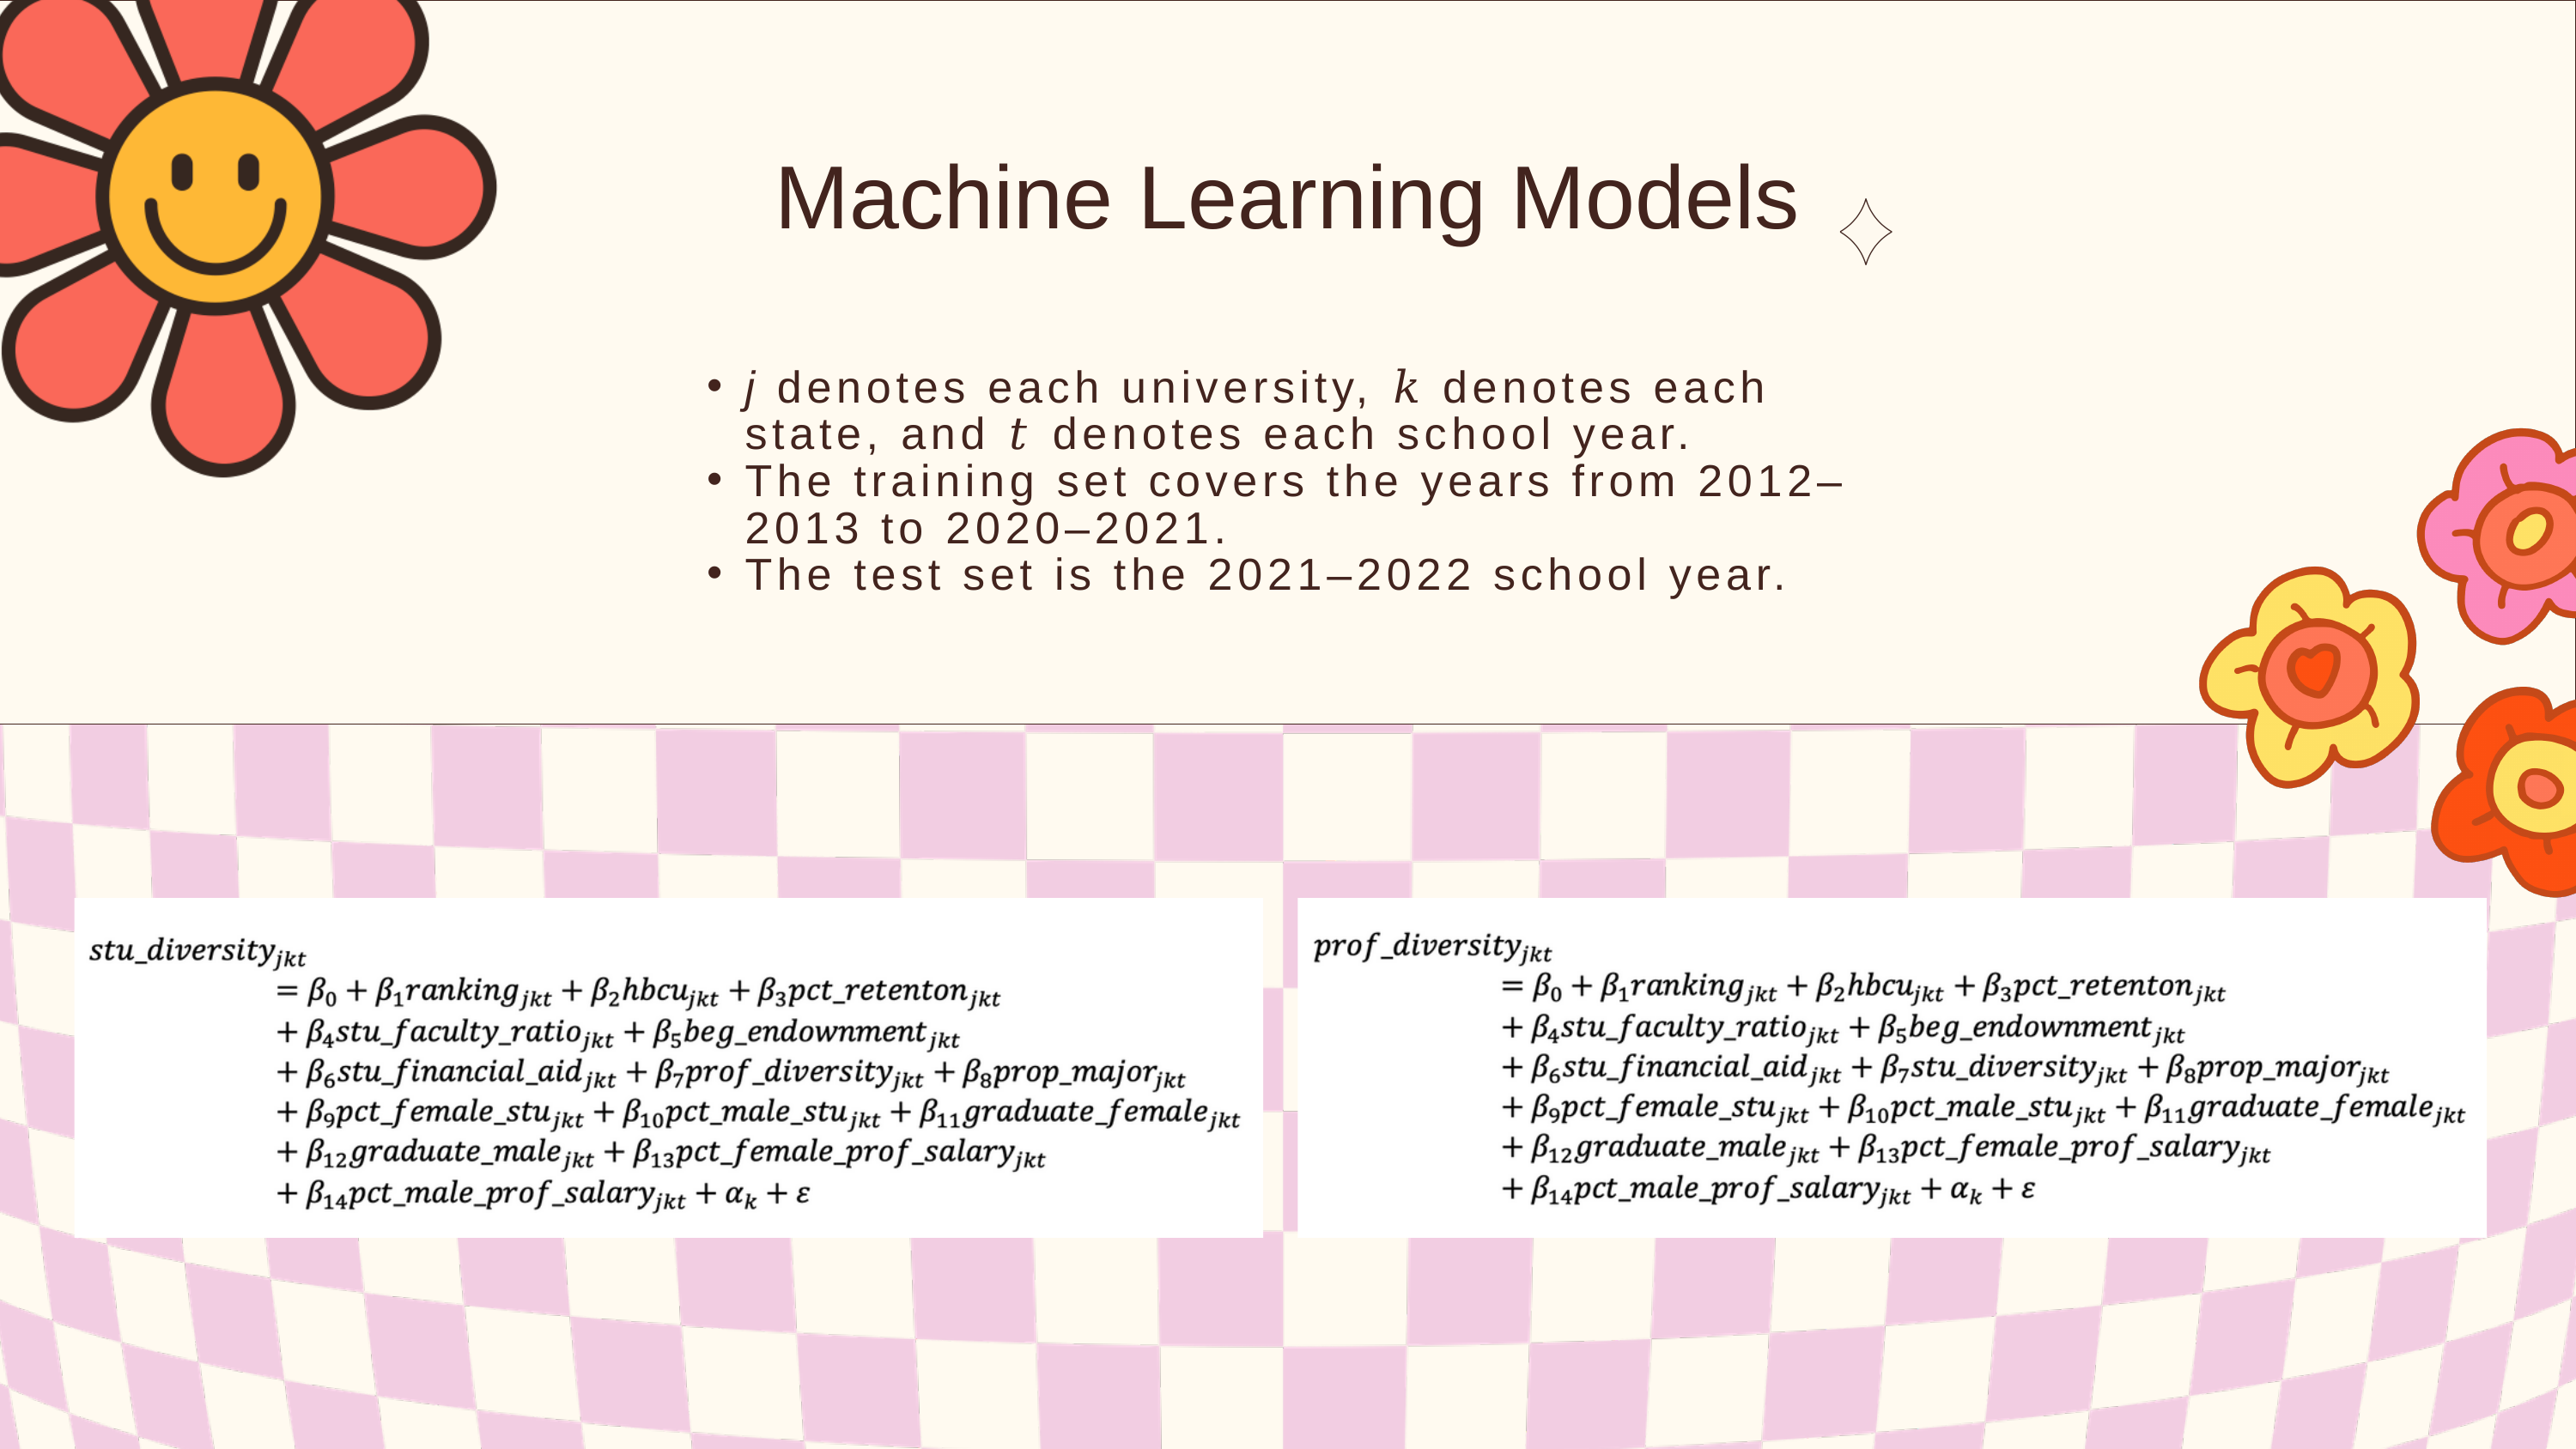

Machine Learning Models

j denotes each university, 𝑘 denotes each state, and 𝑡 denotes each school year.
The training set covers the years from 2012–2013 to 2020–2021.
The test set is the 2021–2022 school year.